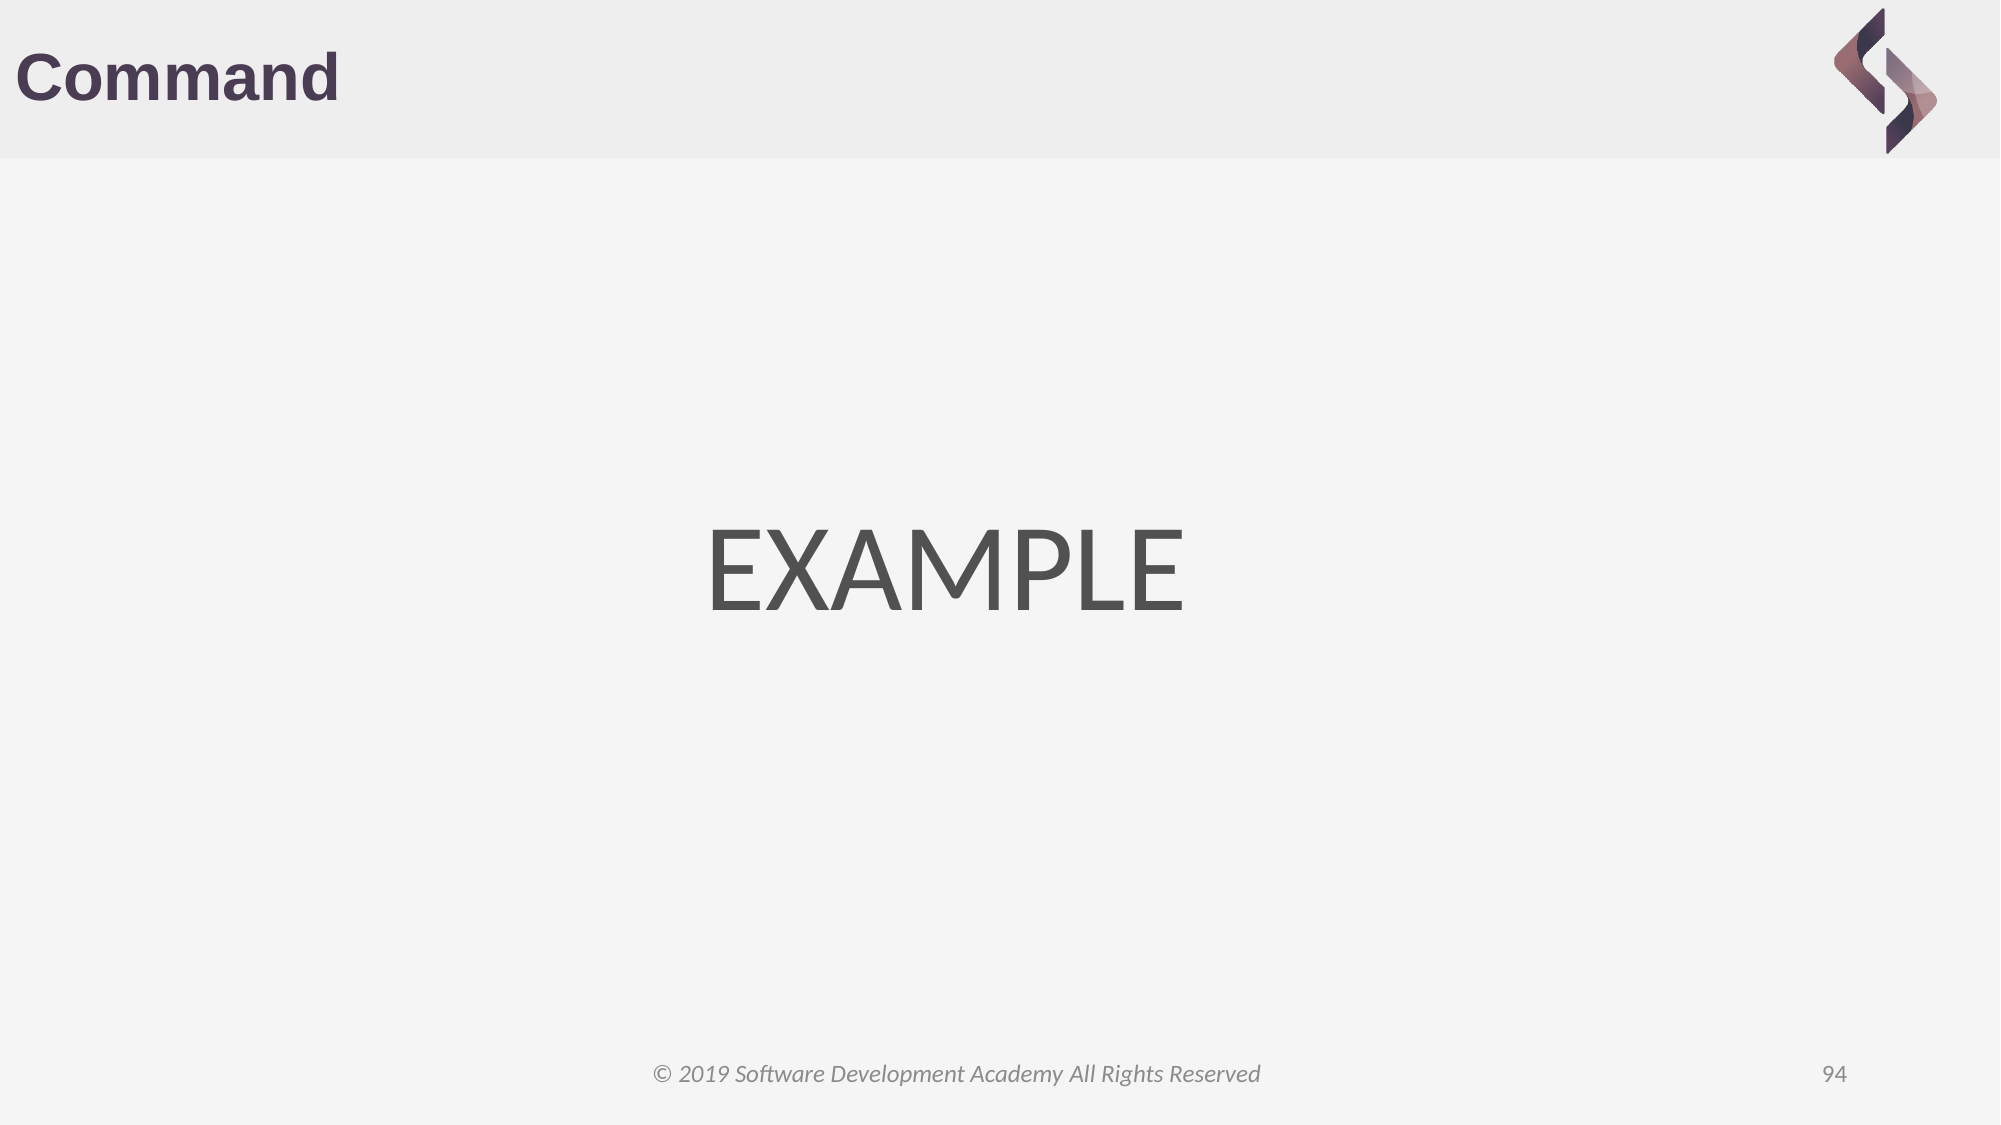

# Command
EXAMPLE
© 2019 Software Development Academy All Rights Reserved
94